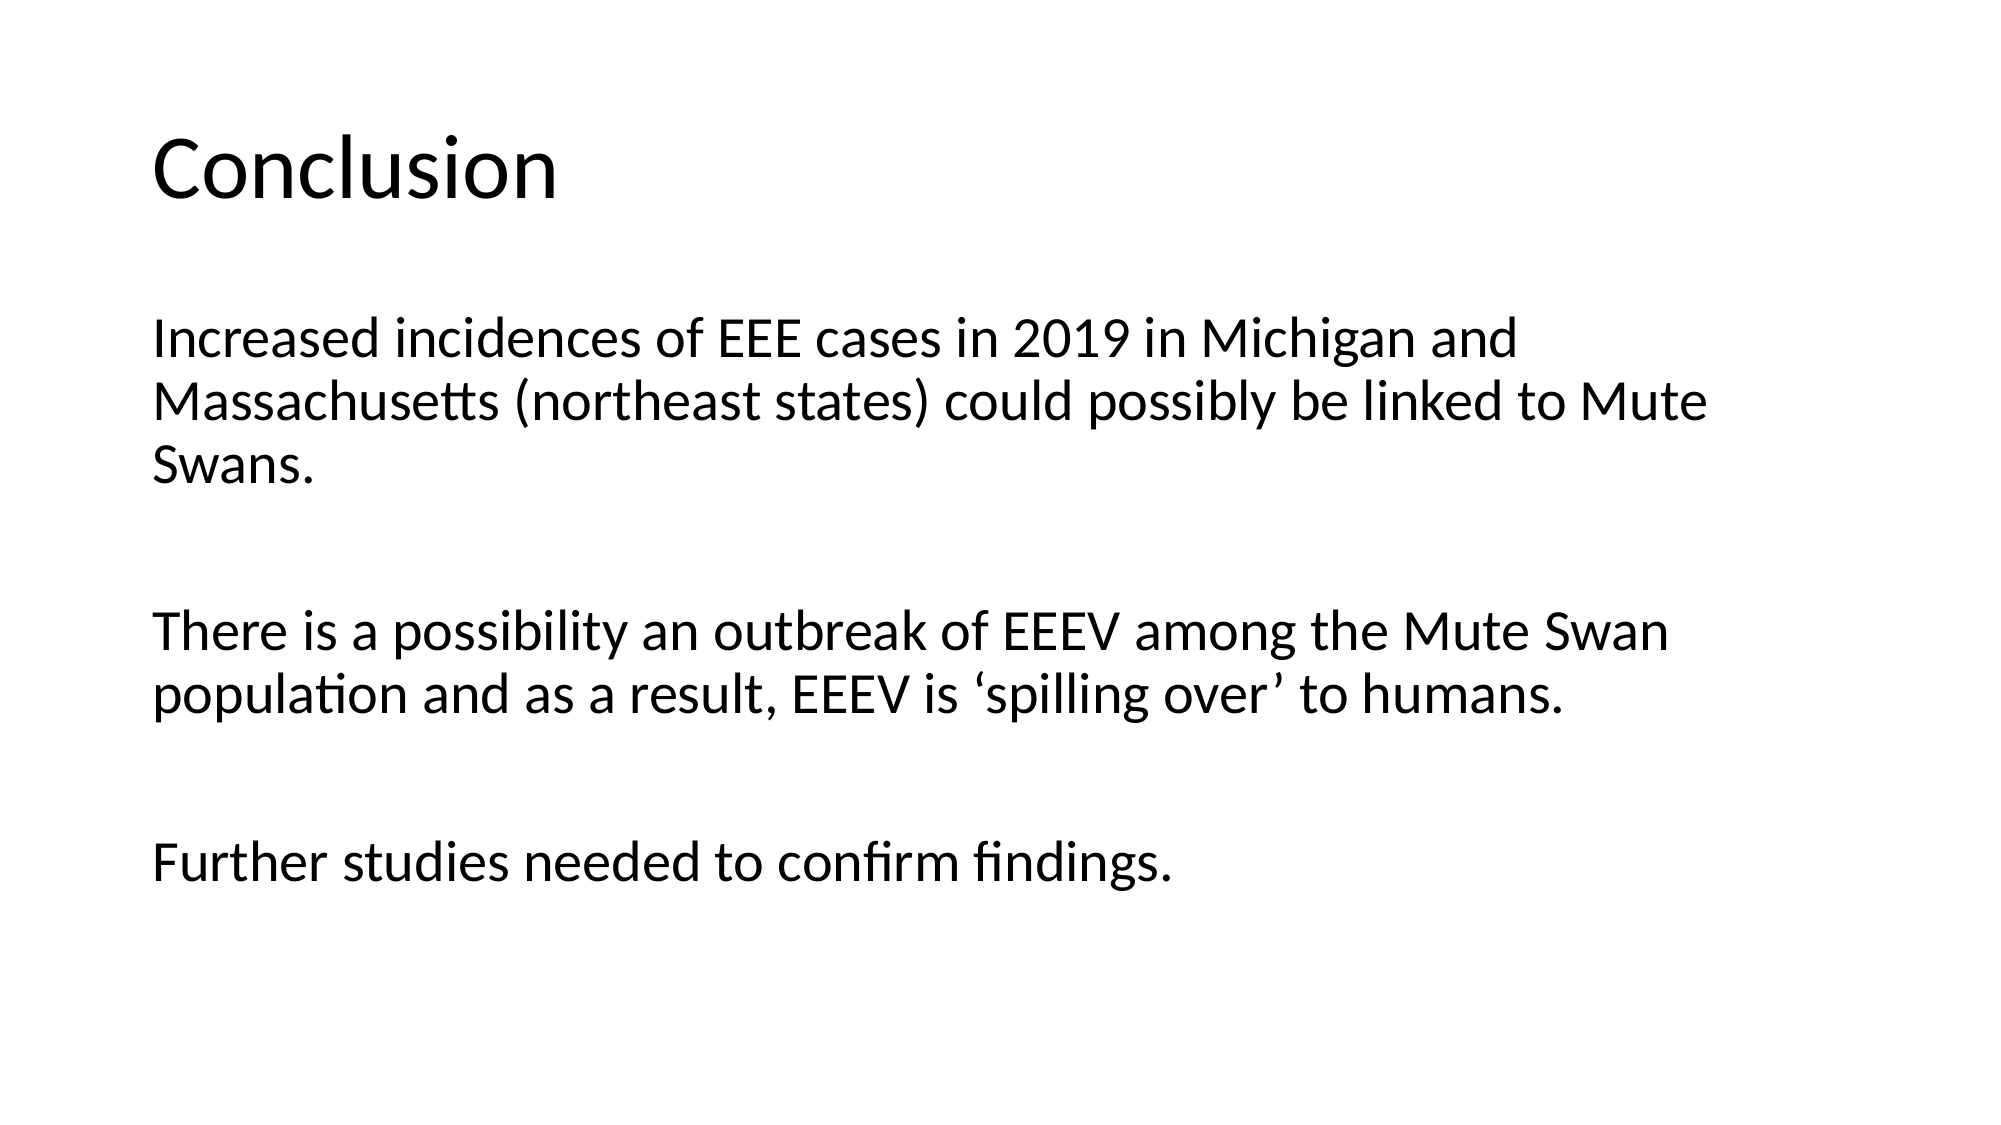

# Conclusion
Increased incidences of EEE cases in 2019 in Michigan and Massachusetts (northeast states) could possibly be linked to Mute Swans.

There is a possibility an outbreak of EEEV among the Mute Swan population and as a result, EEEV is ‘spilling over’ to humans.

Further studies needed to confirm findings.